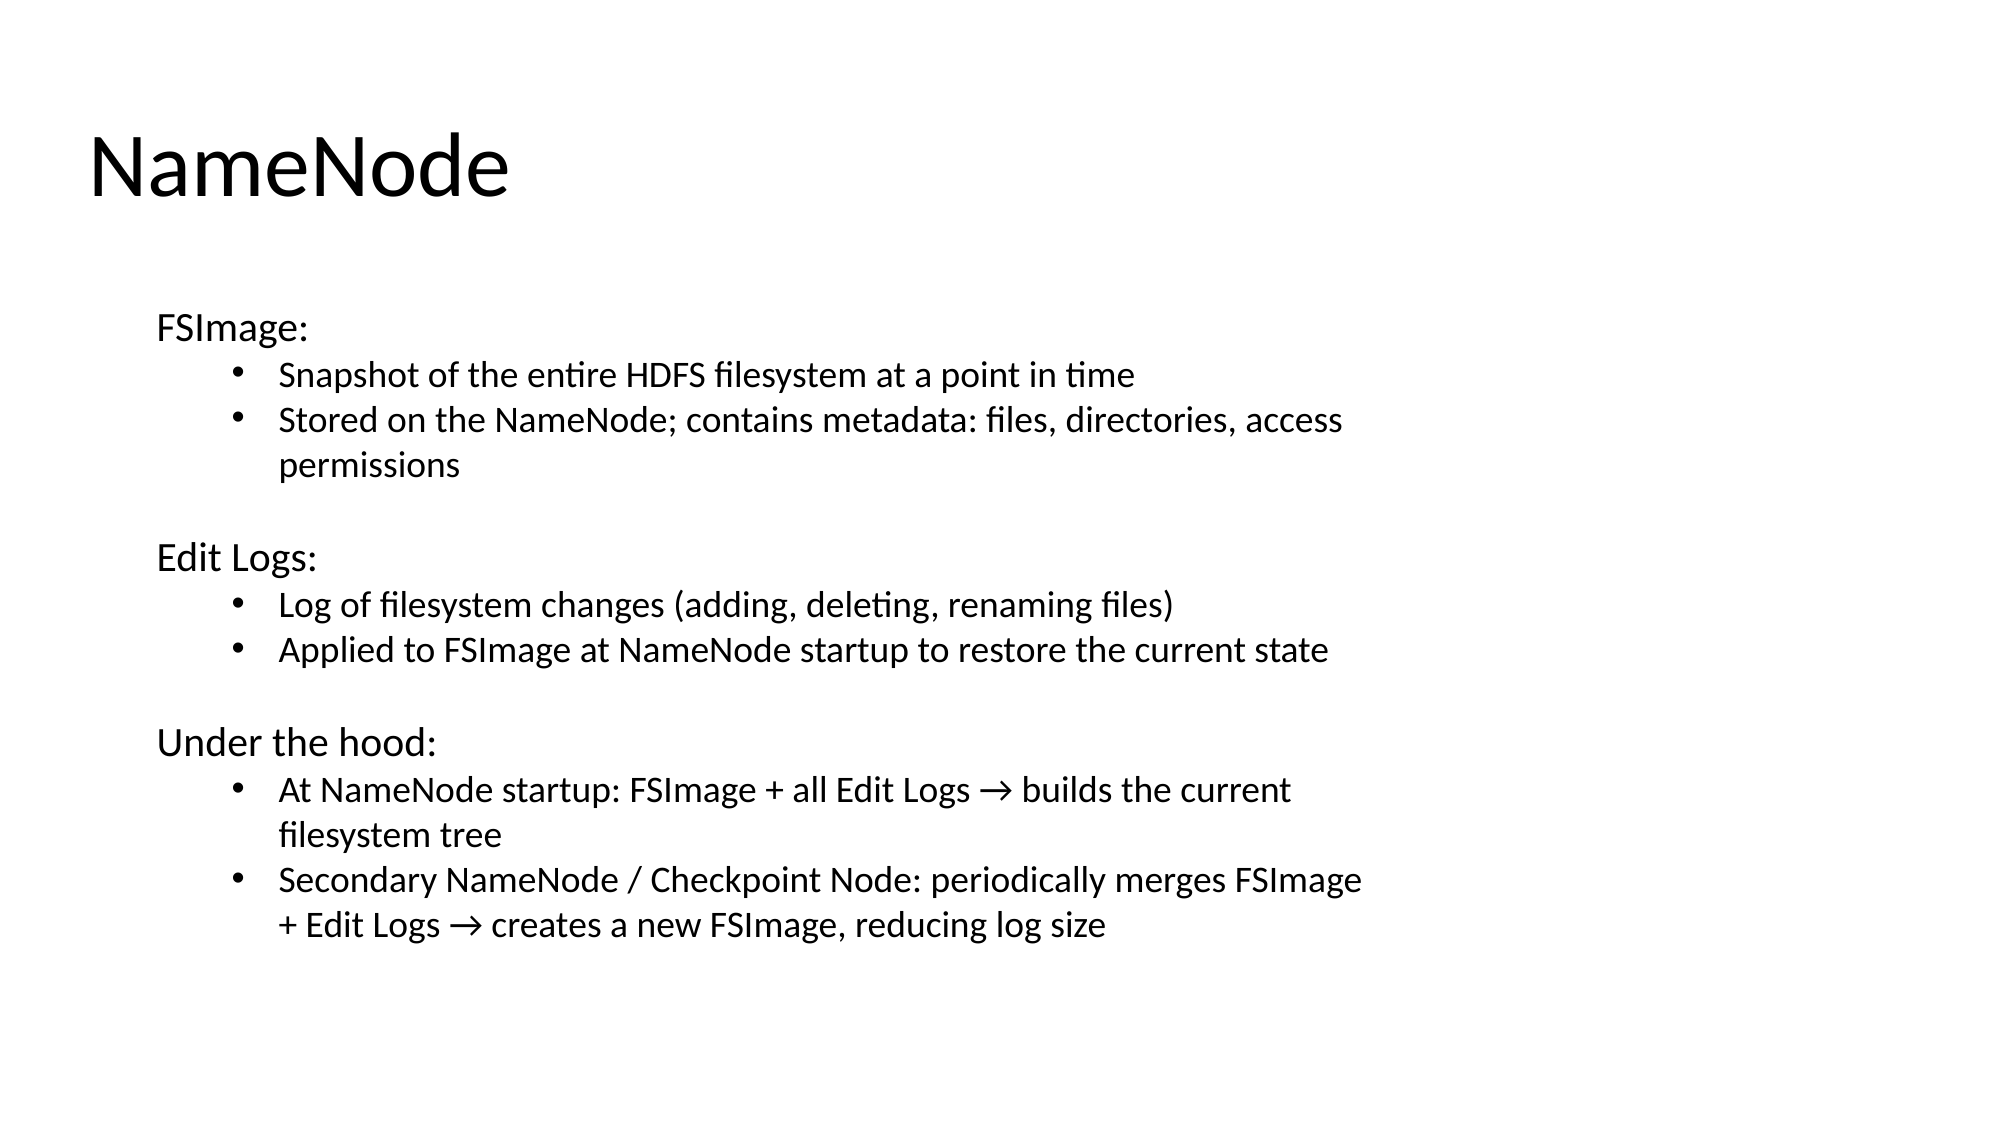

# NameNode
FSImage:
Snapshot of the entire HDFS filesystem at a point in time
Stored on the NameNode; contains metadata: files, directories, access permissions

Edit Logs:
Log of filesystem changes (adding, deleting, renaming files)
Applied to FSImage at NameNode startup to restore the current state

Under the hood:
At NameNode startup: FSImage + all Edit Logs → builds the current filesystem tree
Secondary NameNode / Checkpoint Node: periodically merges FSImage + Edit Logs → creates a new FSImage, reducing log size